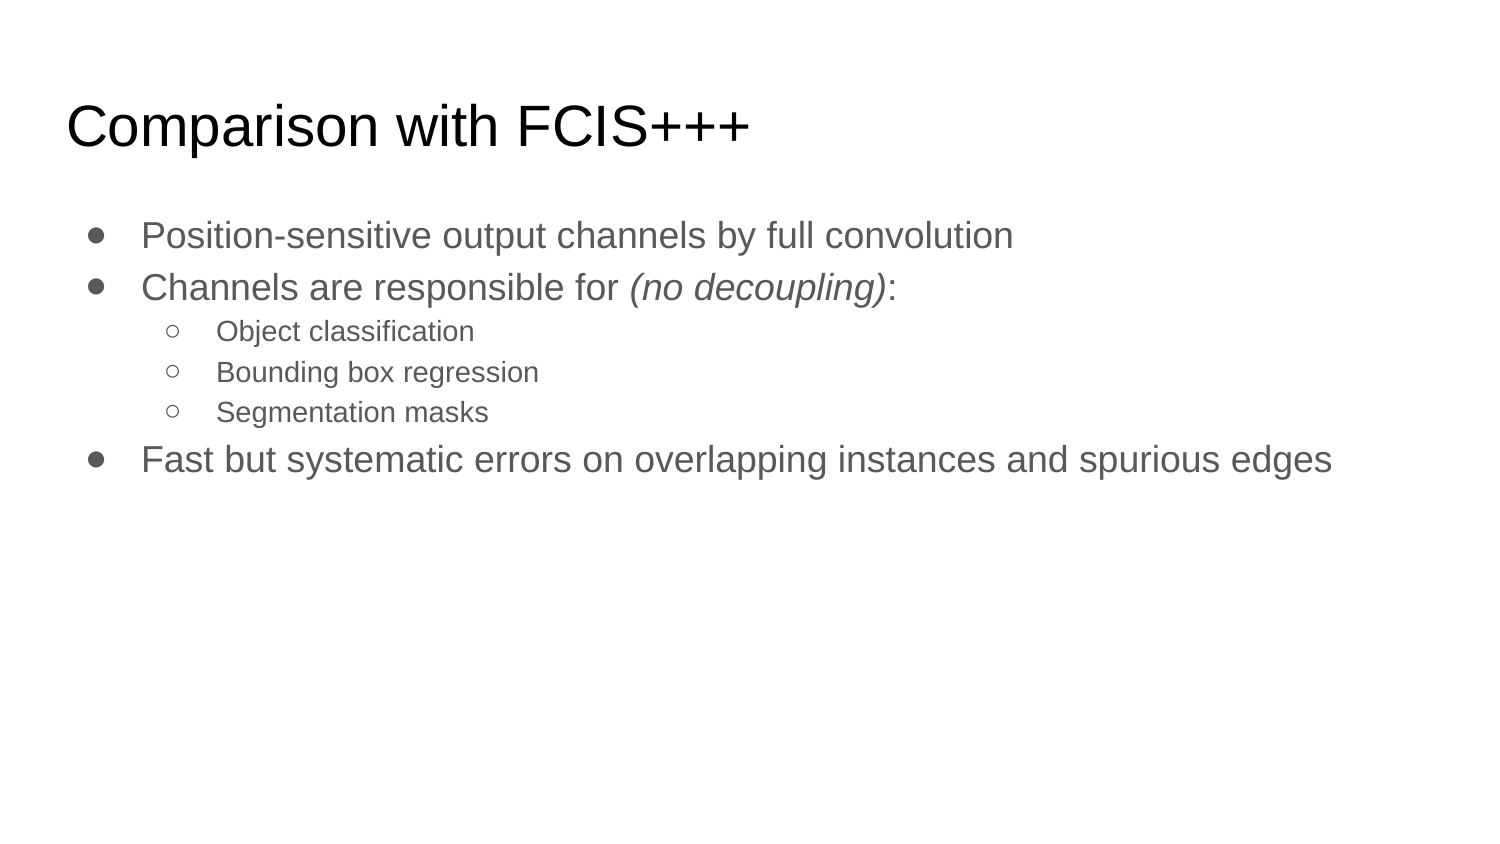

# Comparison with FCIS+++
Position-sensitive output channels by full convolution
Channels are responsible for (no decoupling):
Object classification
Bounding box regression
Segmentation masks
Fast but systematic errors on overlapping instances and spurious edges